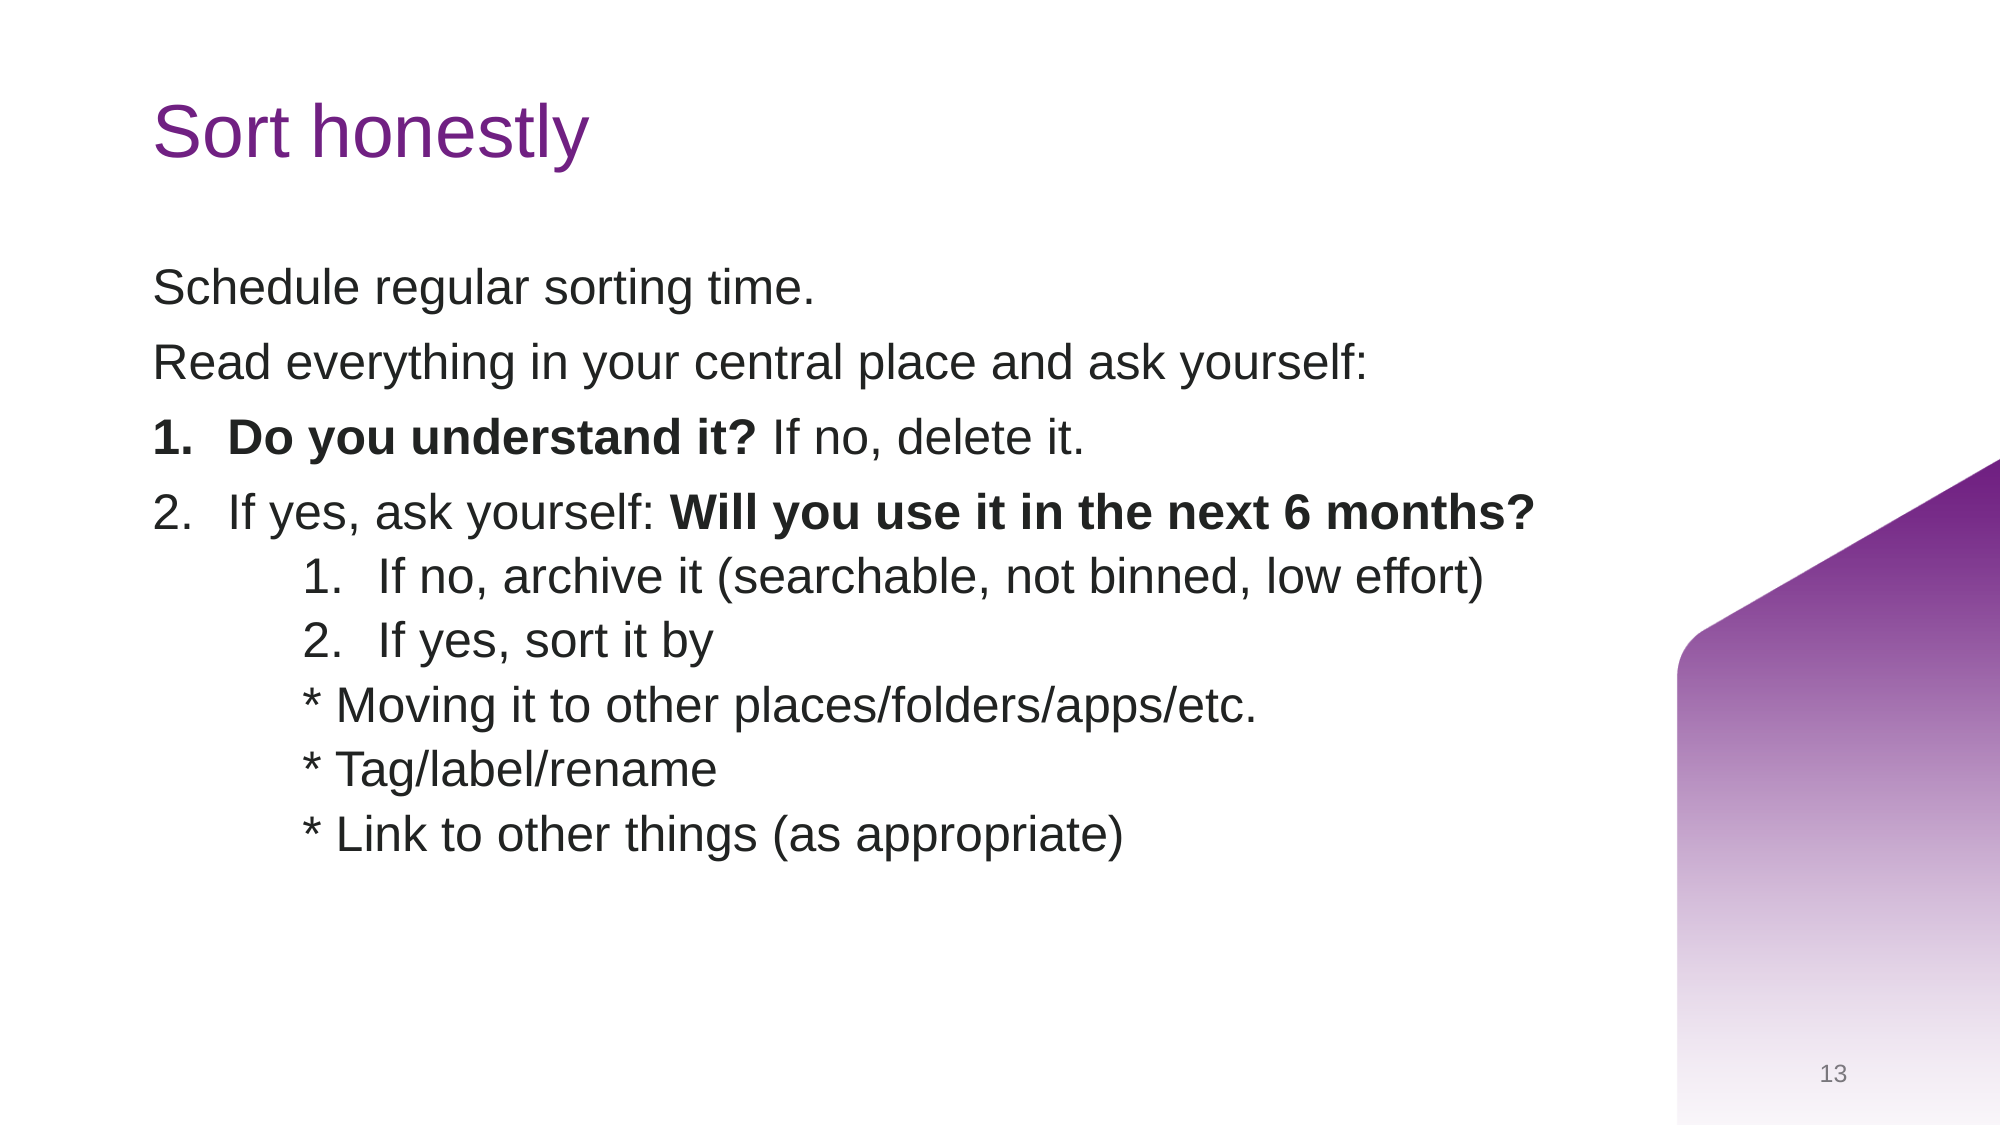

# Sort honestly
Schedule regular sorting time.
Read everything in your central place and ask yourself:
Do you understand it? If no, delete it.
If yes, ask yourself: Will you use it in the next 6 months?
If no, archive it (searchable, not binned, low effort)
If yes, sort it by
* Moving it to other places/folders/apps/etc.
* Tag/label/rename
* Link to other things (as appropriate)
13